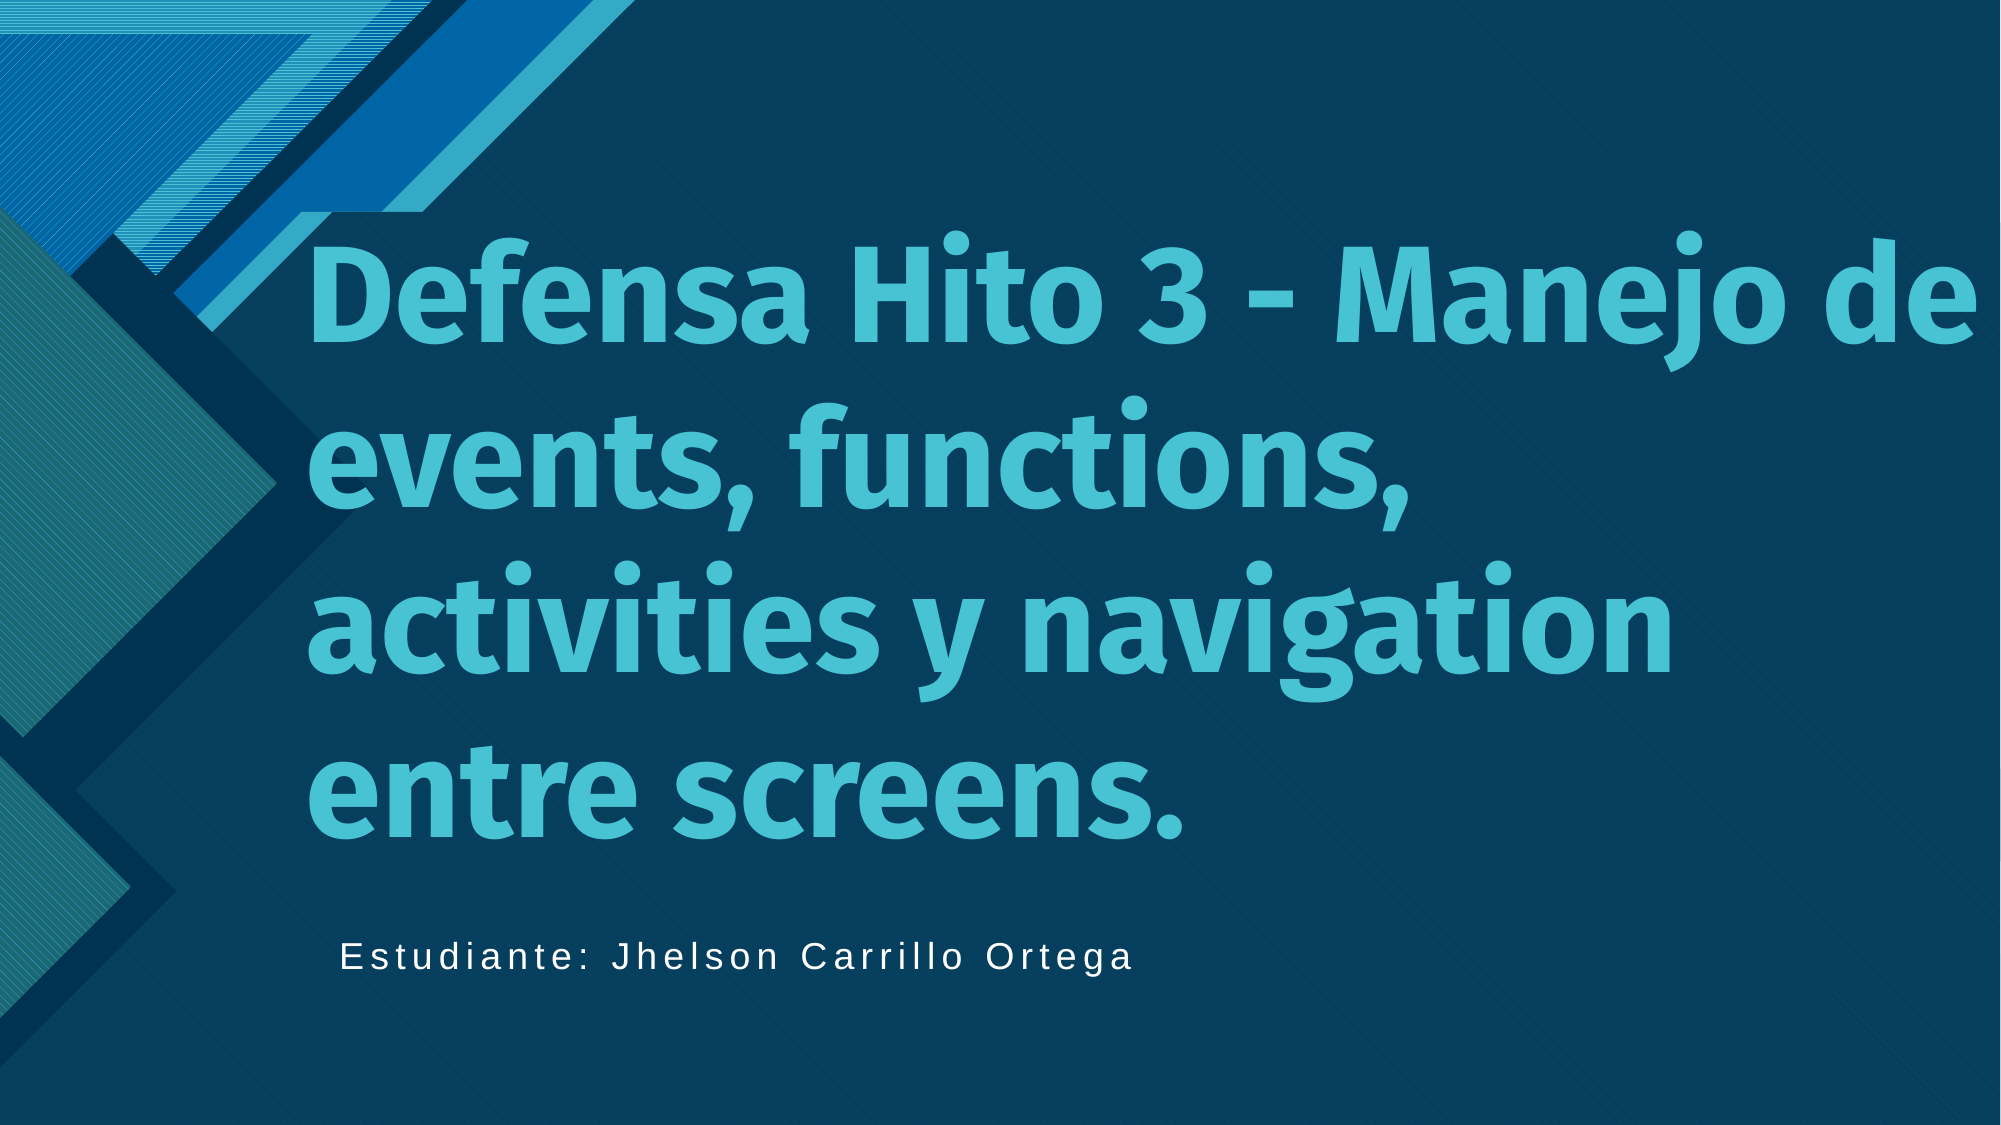

# Defensa Hito 3 - Manejo de events, functions, activities y navigation entre screens.
Estudiante: Jhelson Carrillo Ortega